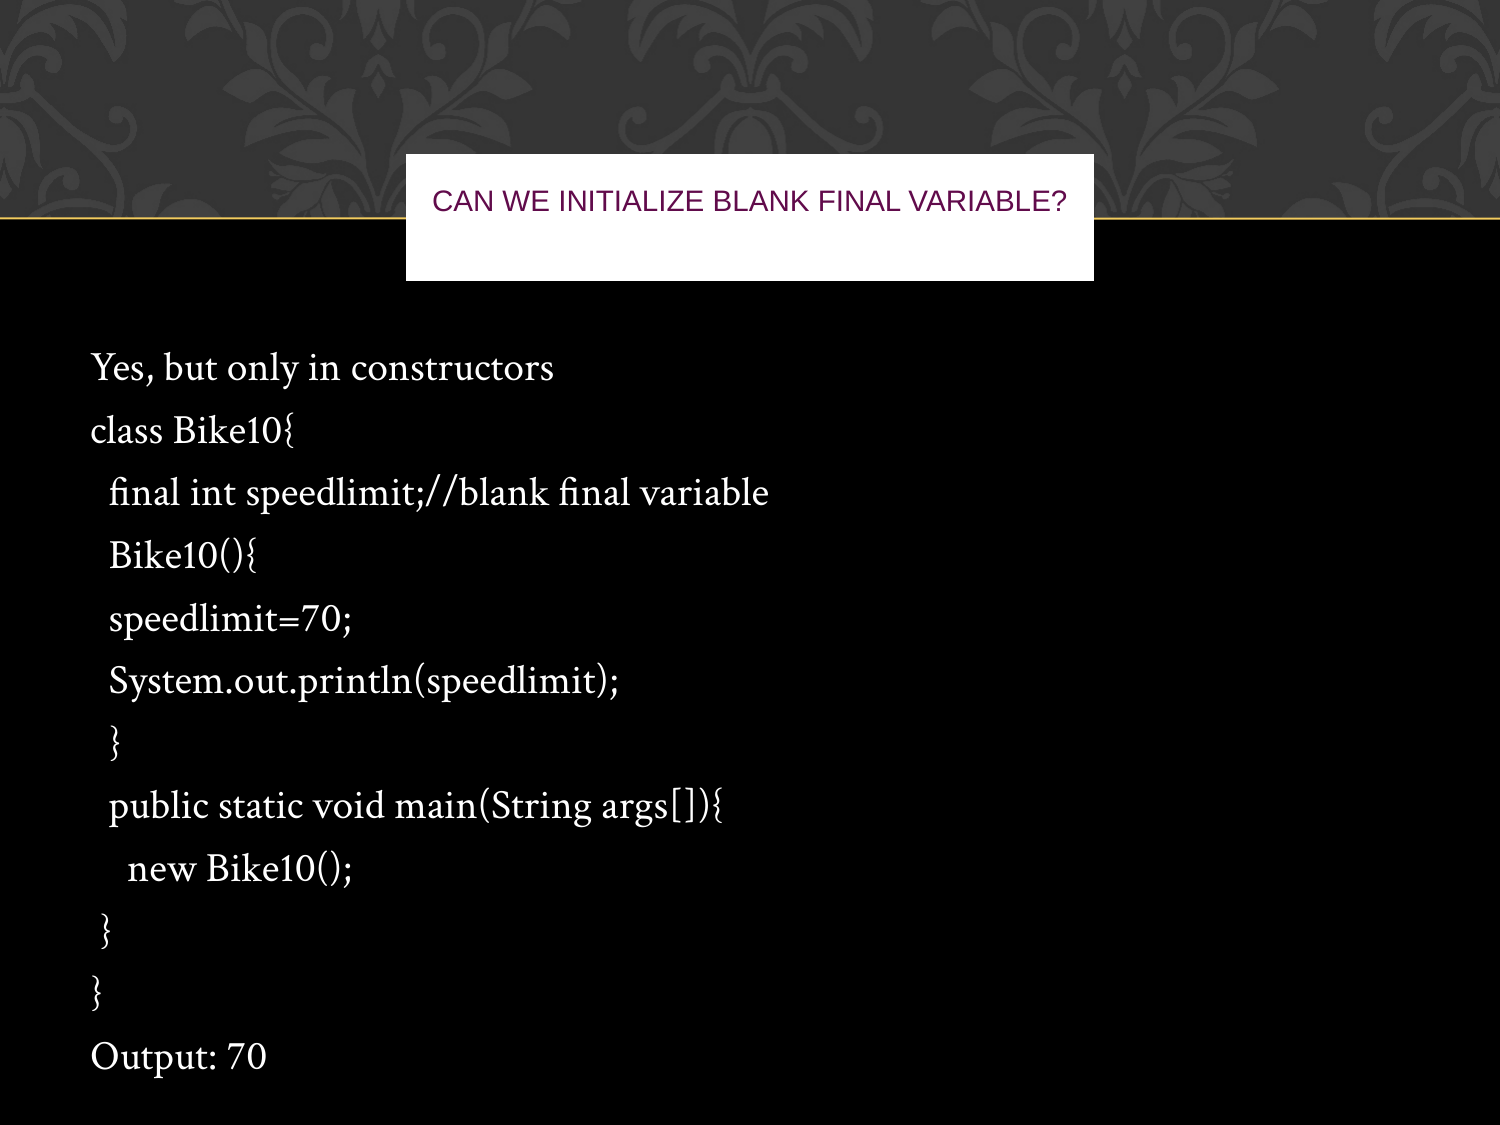

# CAN WE INITIALIZE BLANK FINAL VARIABLE?
Yes, but only in constructors
class Bike10{
  final int speedlimit;//blank final variable
  Bike10(){
  speedlimit=70;
  System.out.println(speedlimit);
  }
  public static void main(String args[]){
    new Bike10();
 }
}
Output: 70